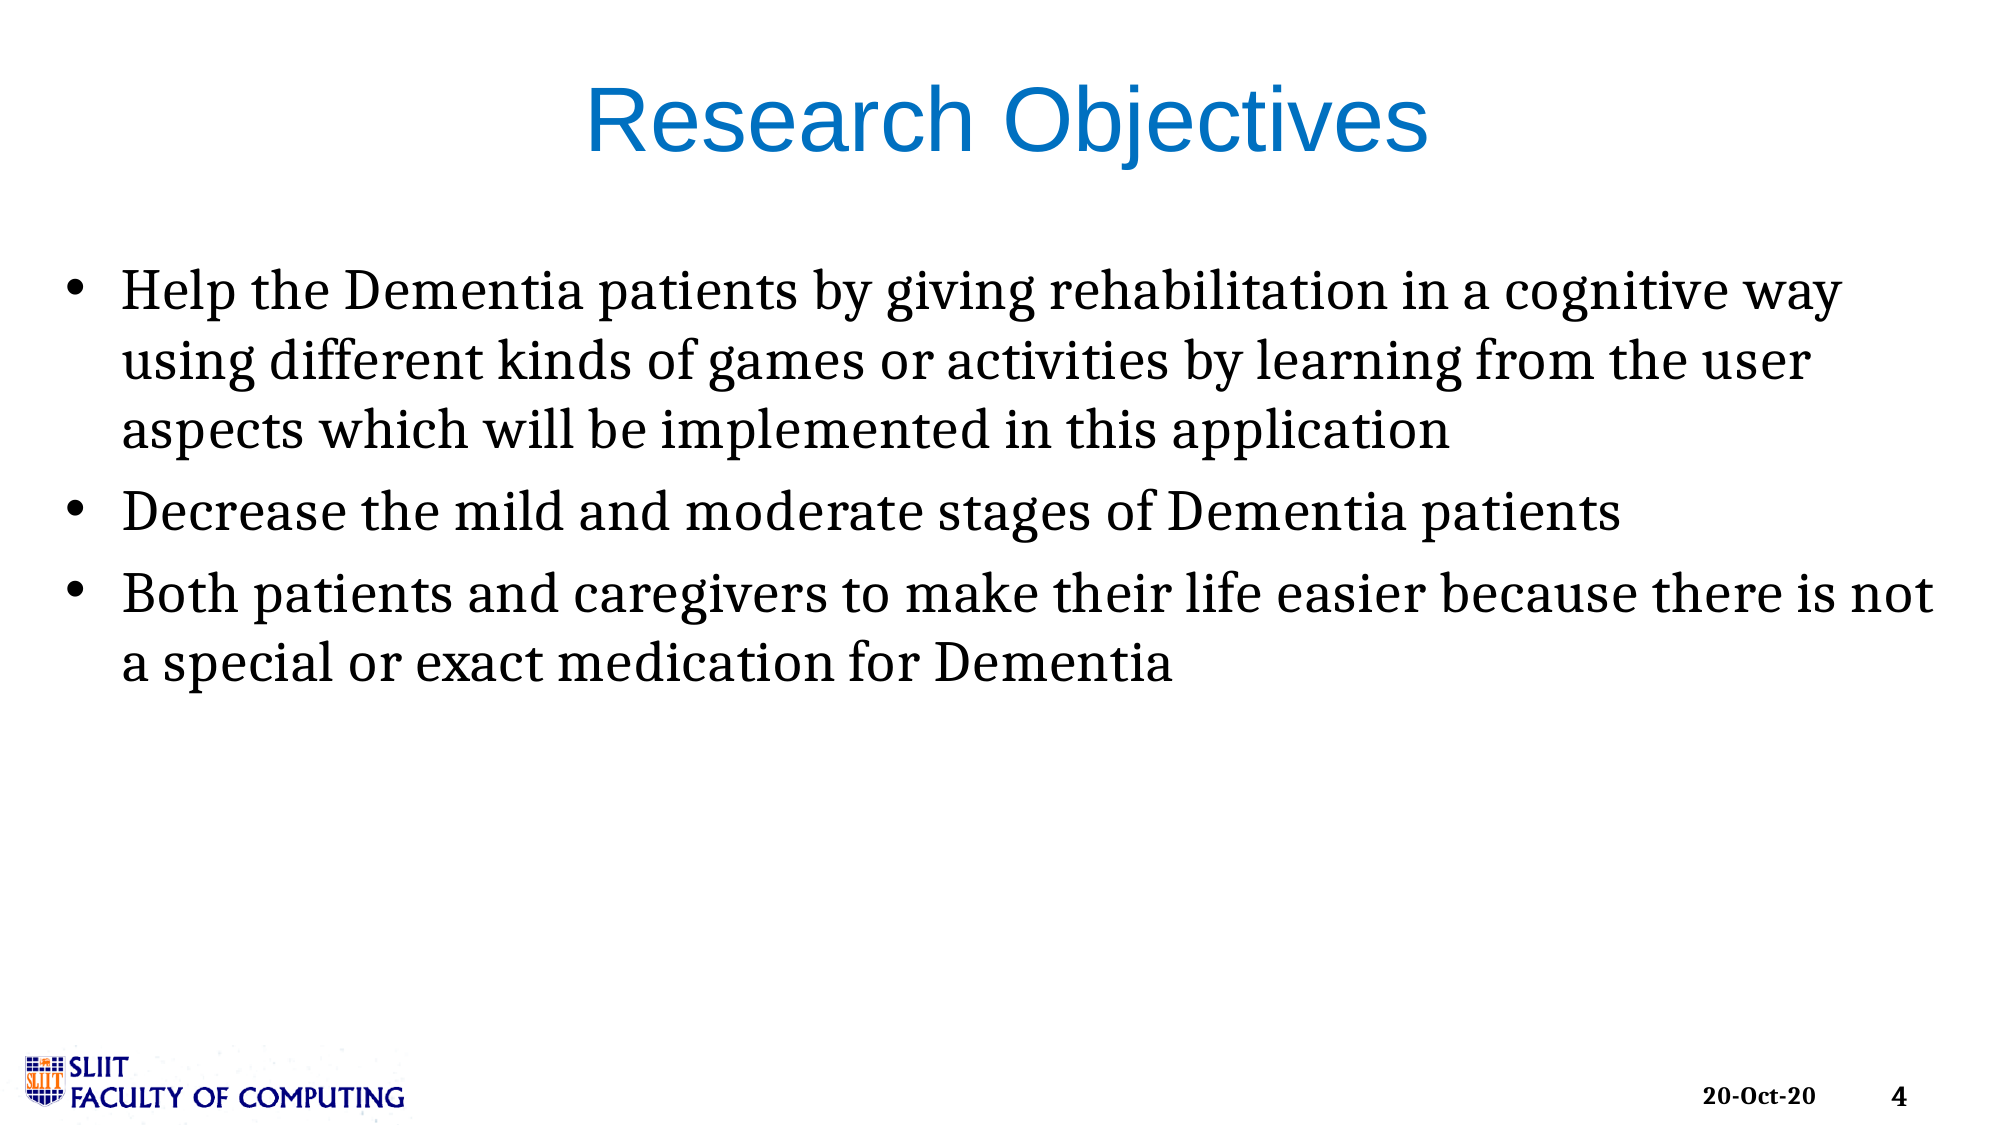

# Research Objectives
Help the Dementia patients by giving rehabilitation in a cognitive way using different kinds of games or activities by learning from the user aspects which will be implemented in this application
Decrease the mild and moderate stages of Dementia patients
Both patients and caregivers to make their life easier because there is not a special or exact medication for Dementia